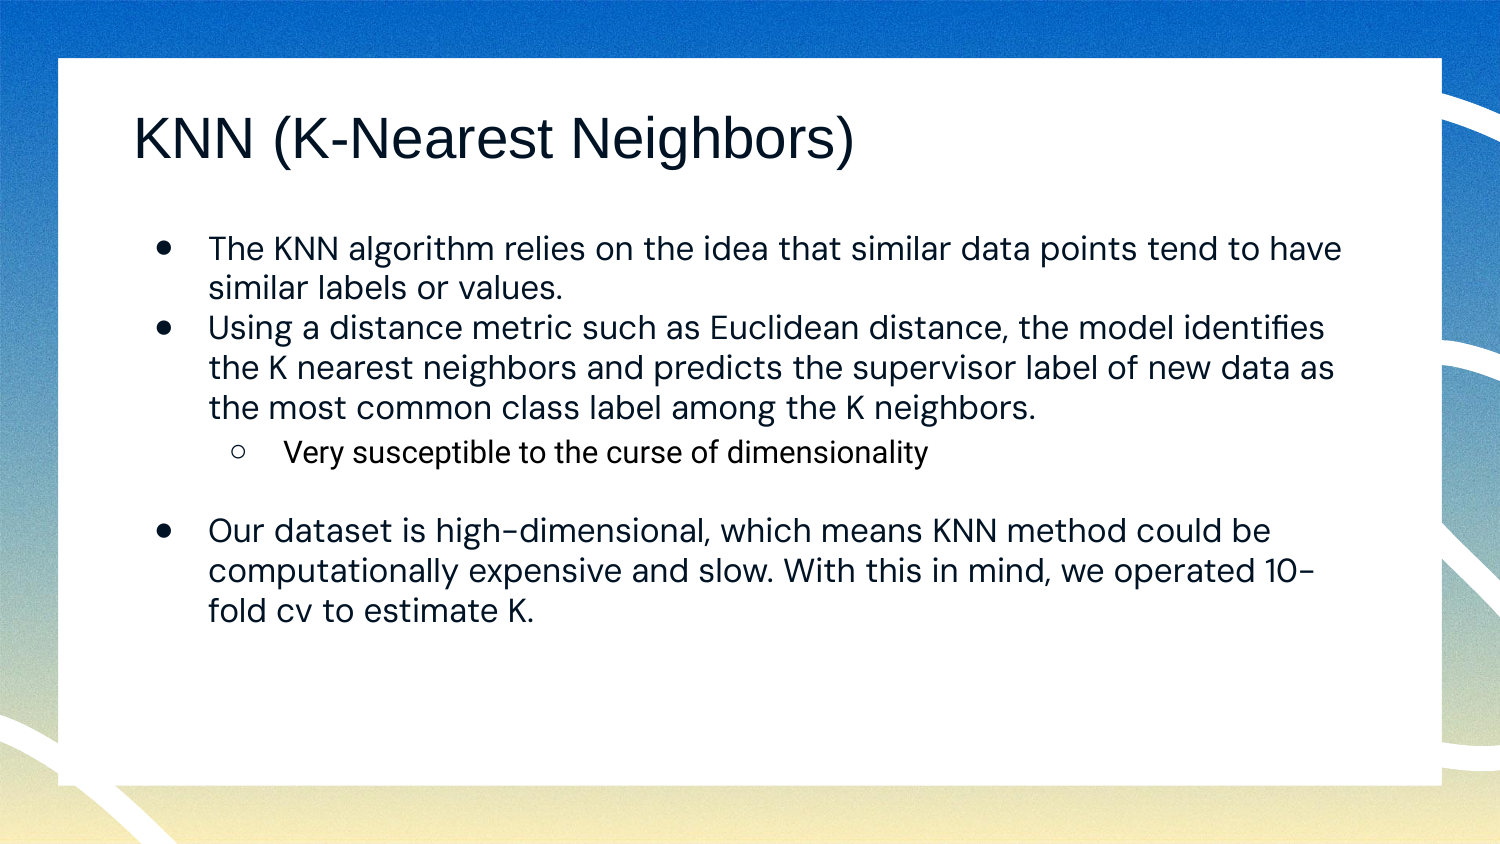

# KNN (K-Nearest Neighbors)
The KNN algorithm relies on the idea that similar data points tend to have similar labels or values.
Using a distance metric such as Euclidean distance, the model identifies the K nearest neighbors and predicts the supervisor label of new data as the most common class label among the K neighbors.
Very susceptible to the curse of dimensionality

Our dataset is high-dimensional, which means KNN method could be computationally expensive and slow. With this in mind, we operated 10-fold cv to estimate K.